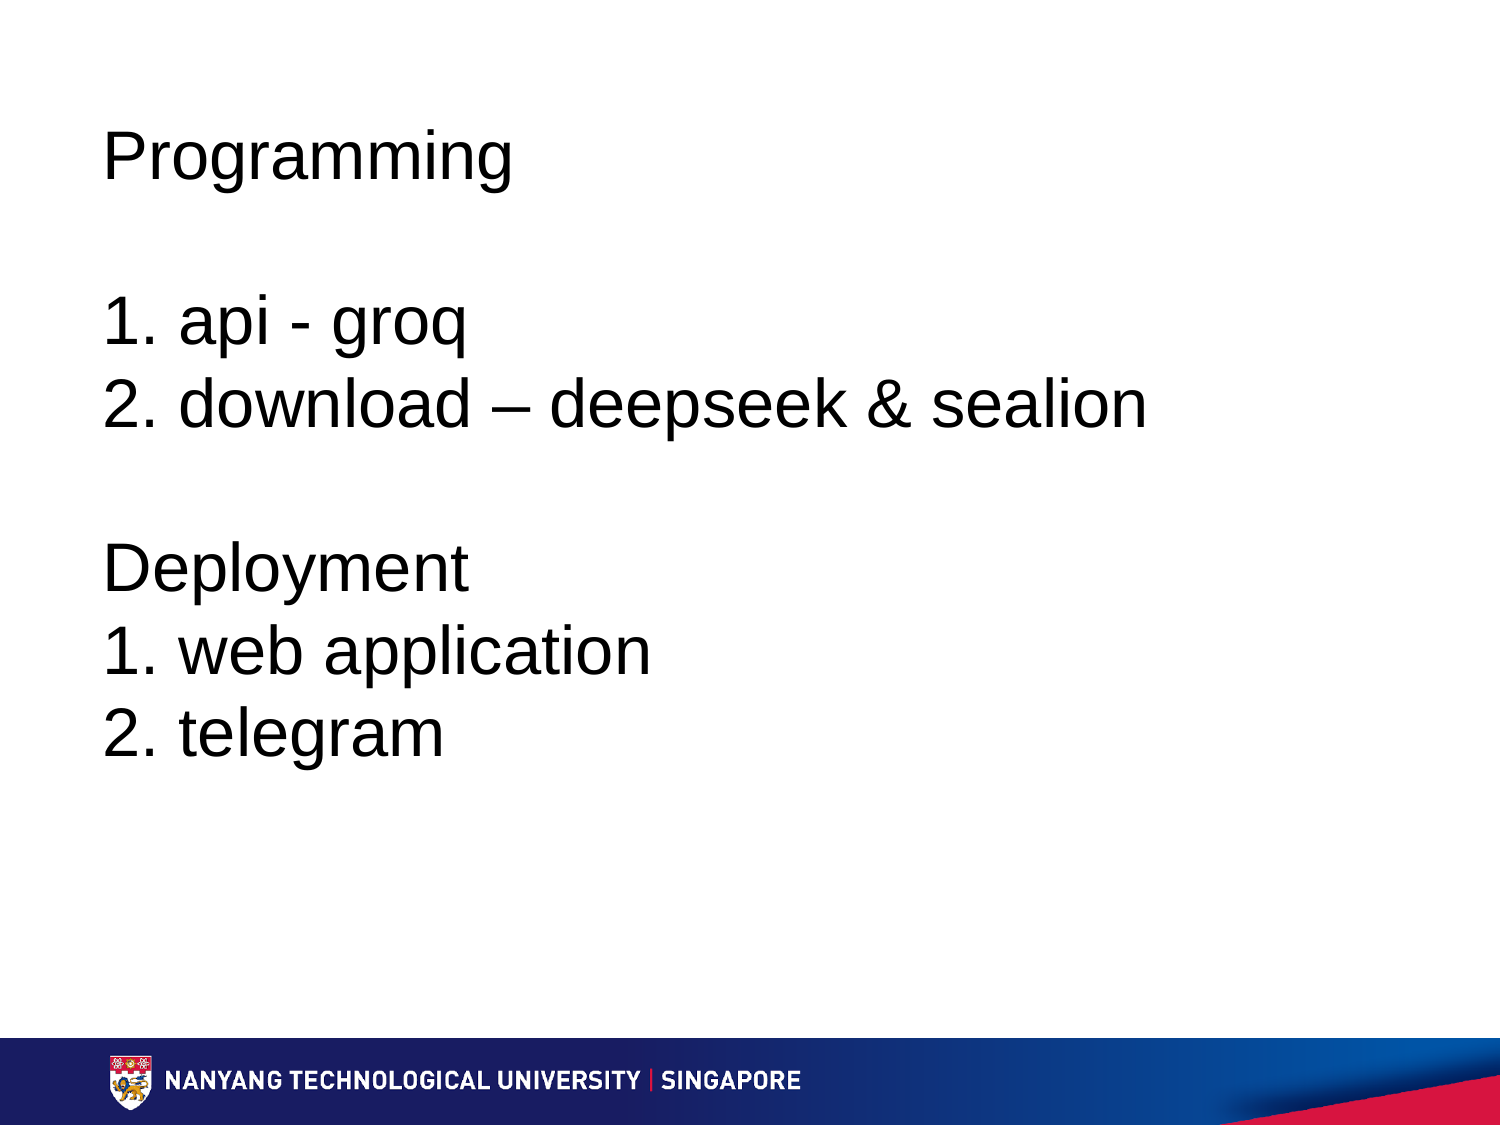

# Programming 1. api - groq 2. download – deepseek & sealion Deployment 1. web application 2. telegram